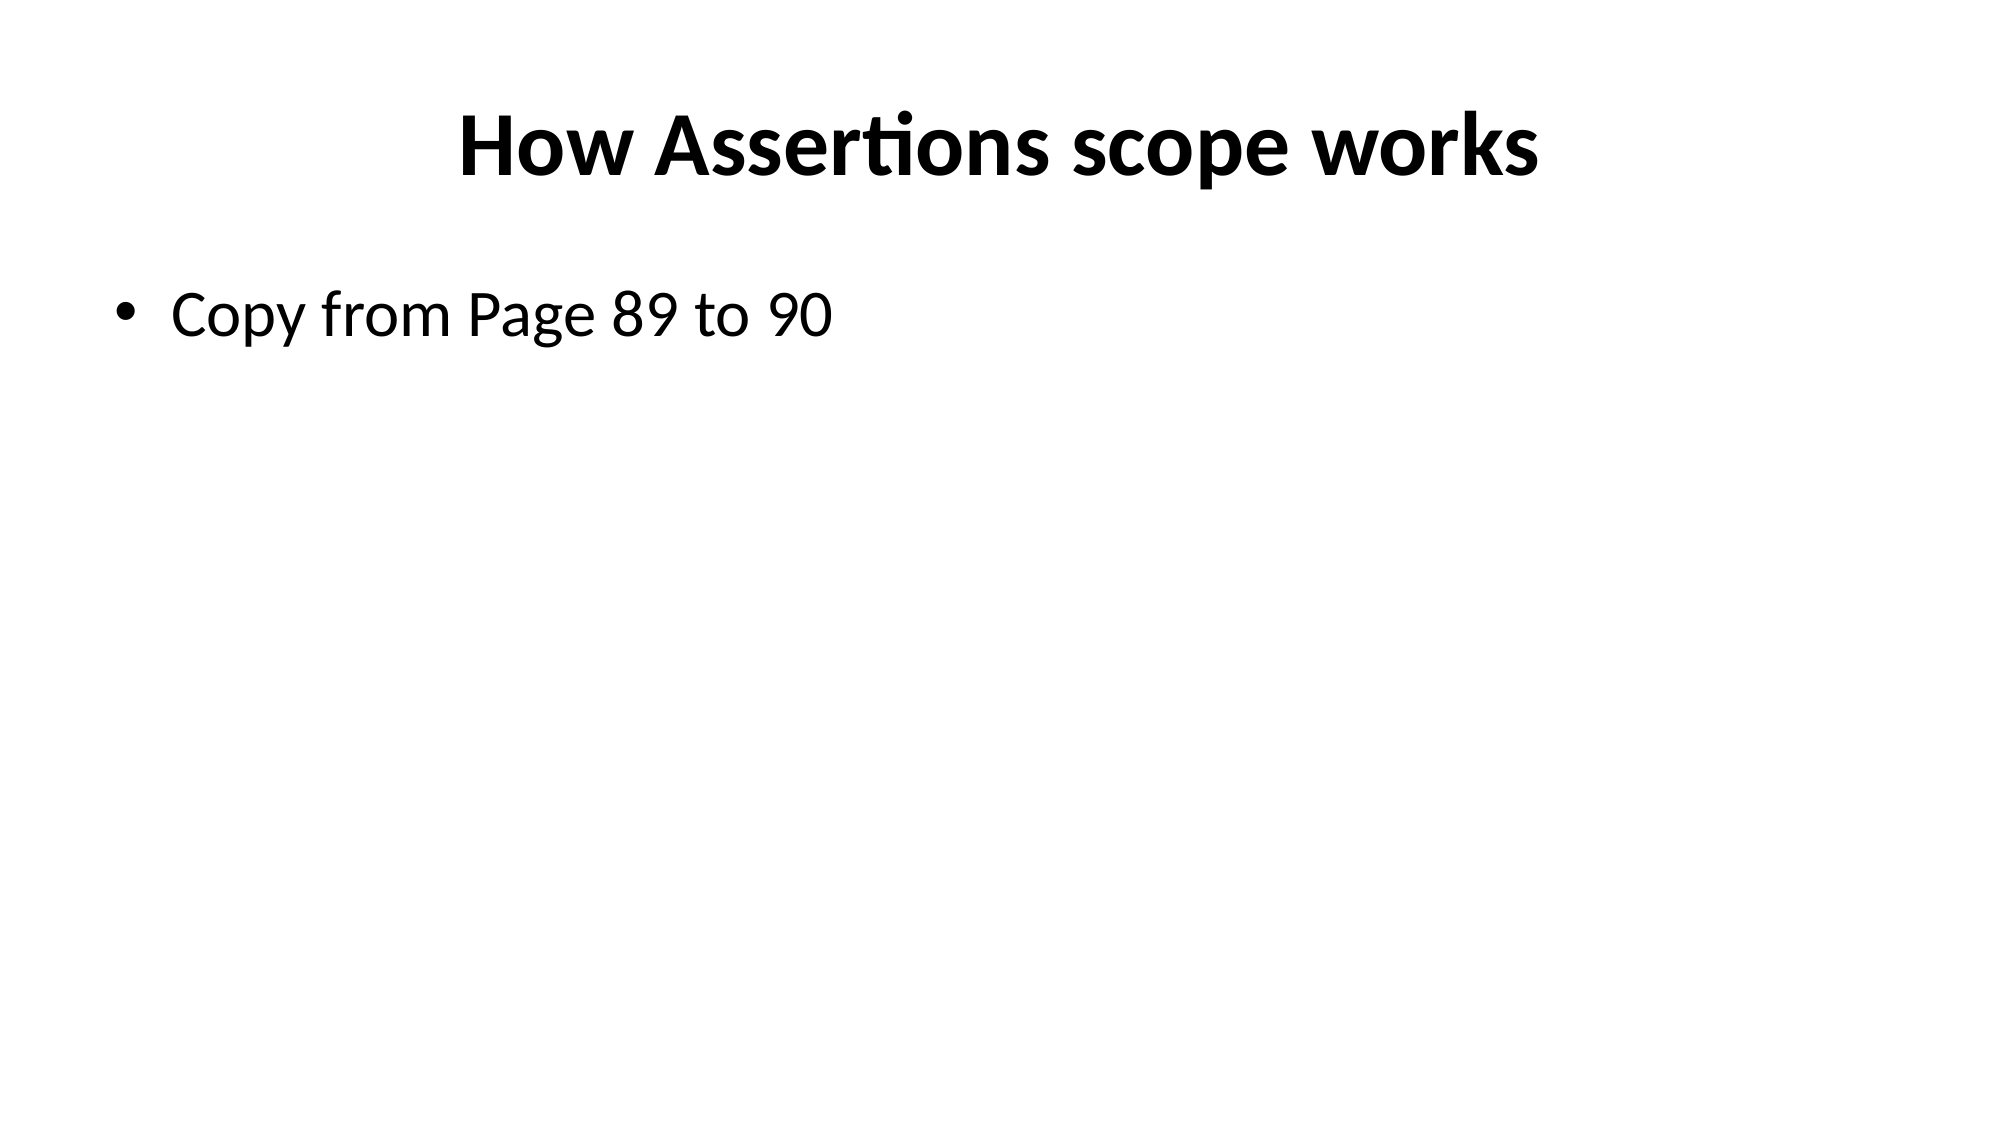

# How Assertions scope works
Copy from Page 89 to 90